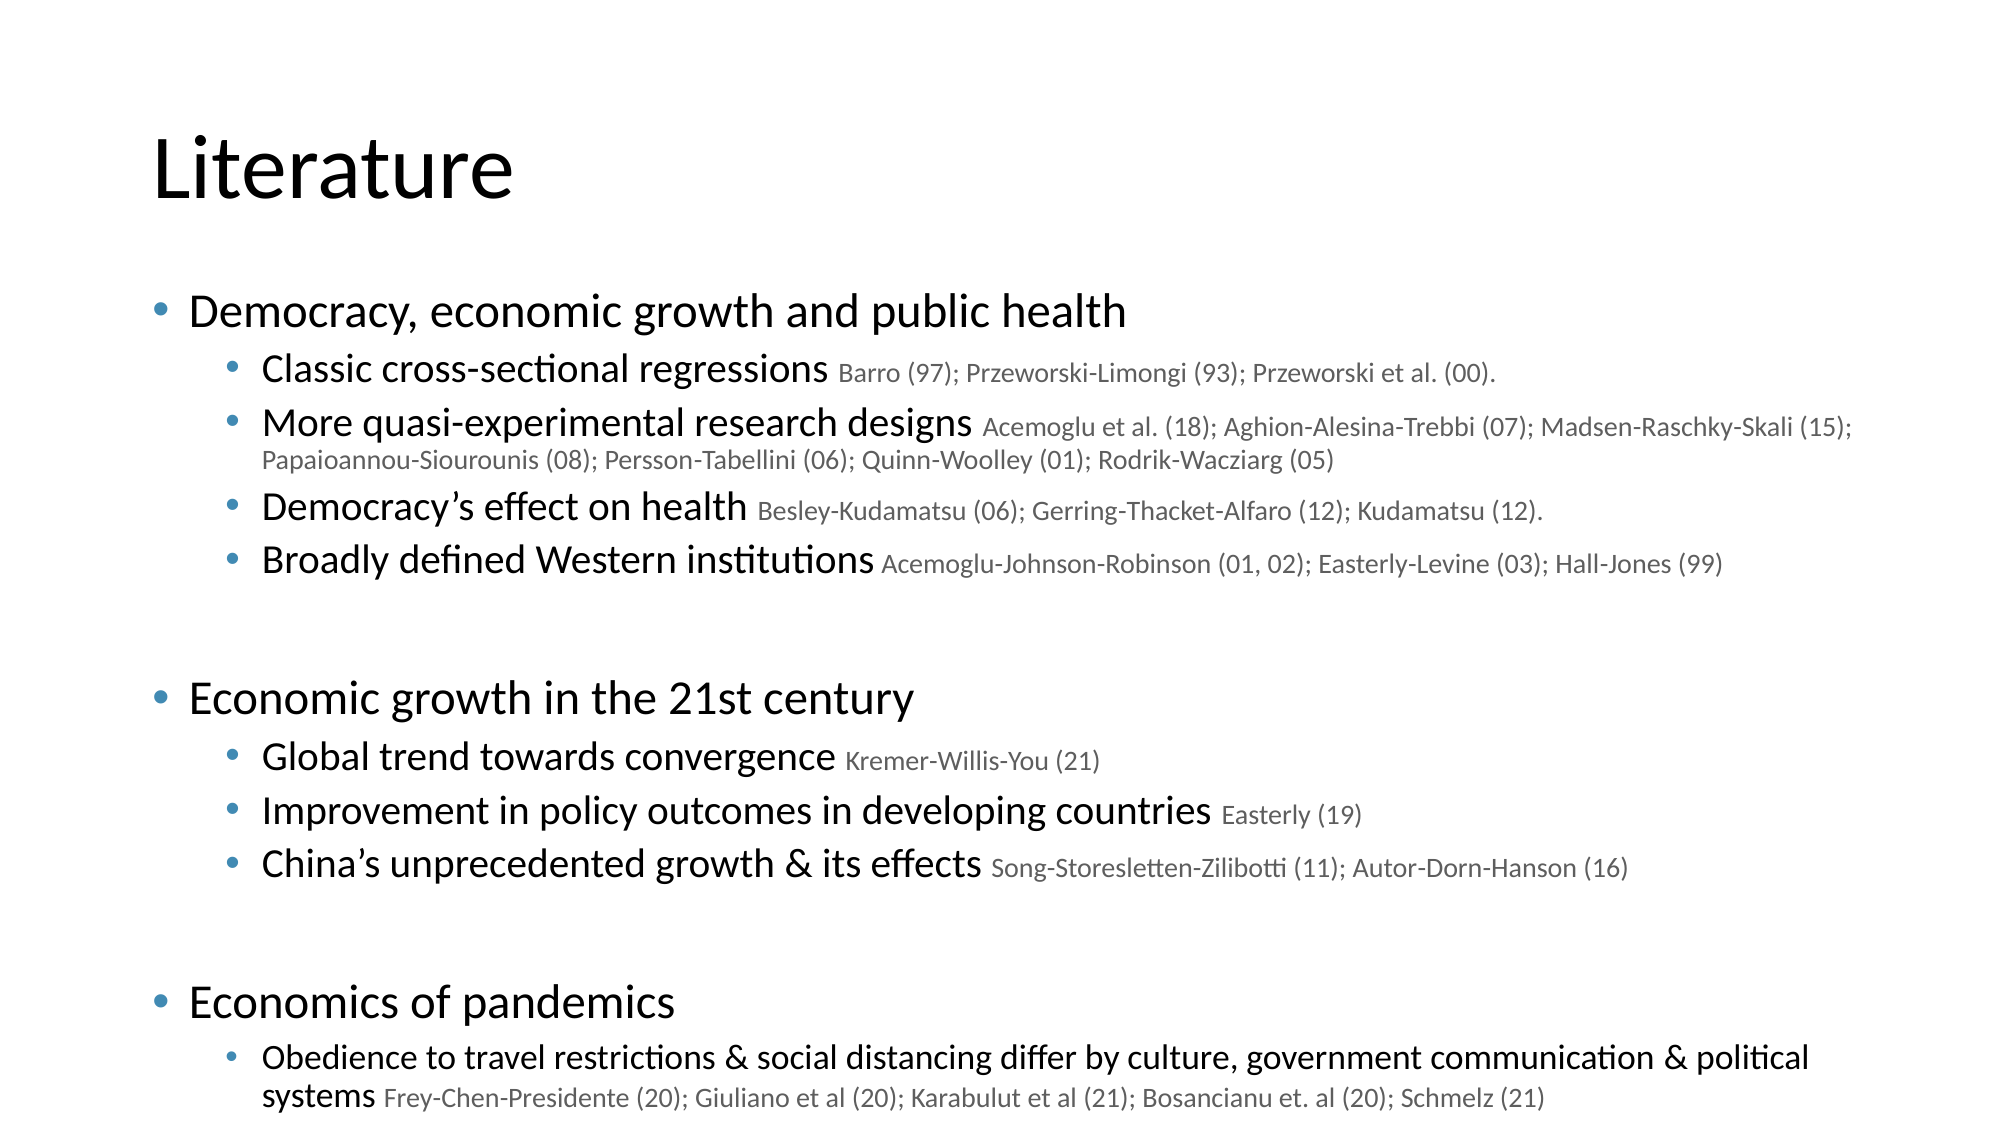

# Literature

Democracy, economic growth and public health
Classic cross-sectional regressions Barro (97); Przeworski-Limongi (93); Przeworski et al. (00).
More quasi-experimental research designs Acemoglu et al. (18); Aghion-Alesina-Trebbi (07); Madsen-Raschky-Skali (15); Papaioannou-Siourounis (08); Persson-Tabellini (06); Quinn-Woolley (01); Rodrik-Wacziarg (05)
Democracy’s effect on health Besley-Kudamatsu (06); Gerring-Thacket-Alfaro (12); Kudamatsu (12).
Broadly defined Western institutions Acemoglu-Johnson-Robinson (01, 02); Easterly-Levine (03); Hall-Jones (99)

Economic growth in the 21st century
Global trend towards convergence Kremer-Willis-You (21)
Improvement in policy outcomes in developing countries Easterly (19)
China’s unprecedented growth & its effects Song-Storesletten-Zilibotti (11); Autor-Dorn-Hanson (16)

Economics of pandemics
Obedience to travel restrictions & social distancing differ by culture, government communication & political systems Frey-Chen-Presidente (20); Giuliano et al (20); Karabulut et al (21); Bosancianu et. al (20); Schmelz (21)